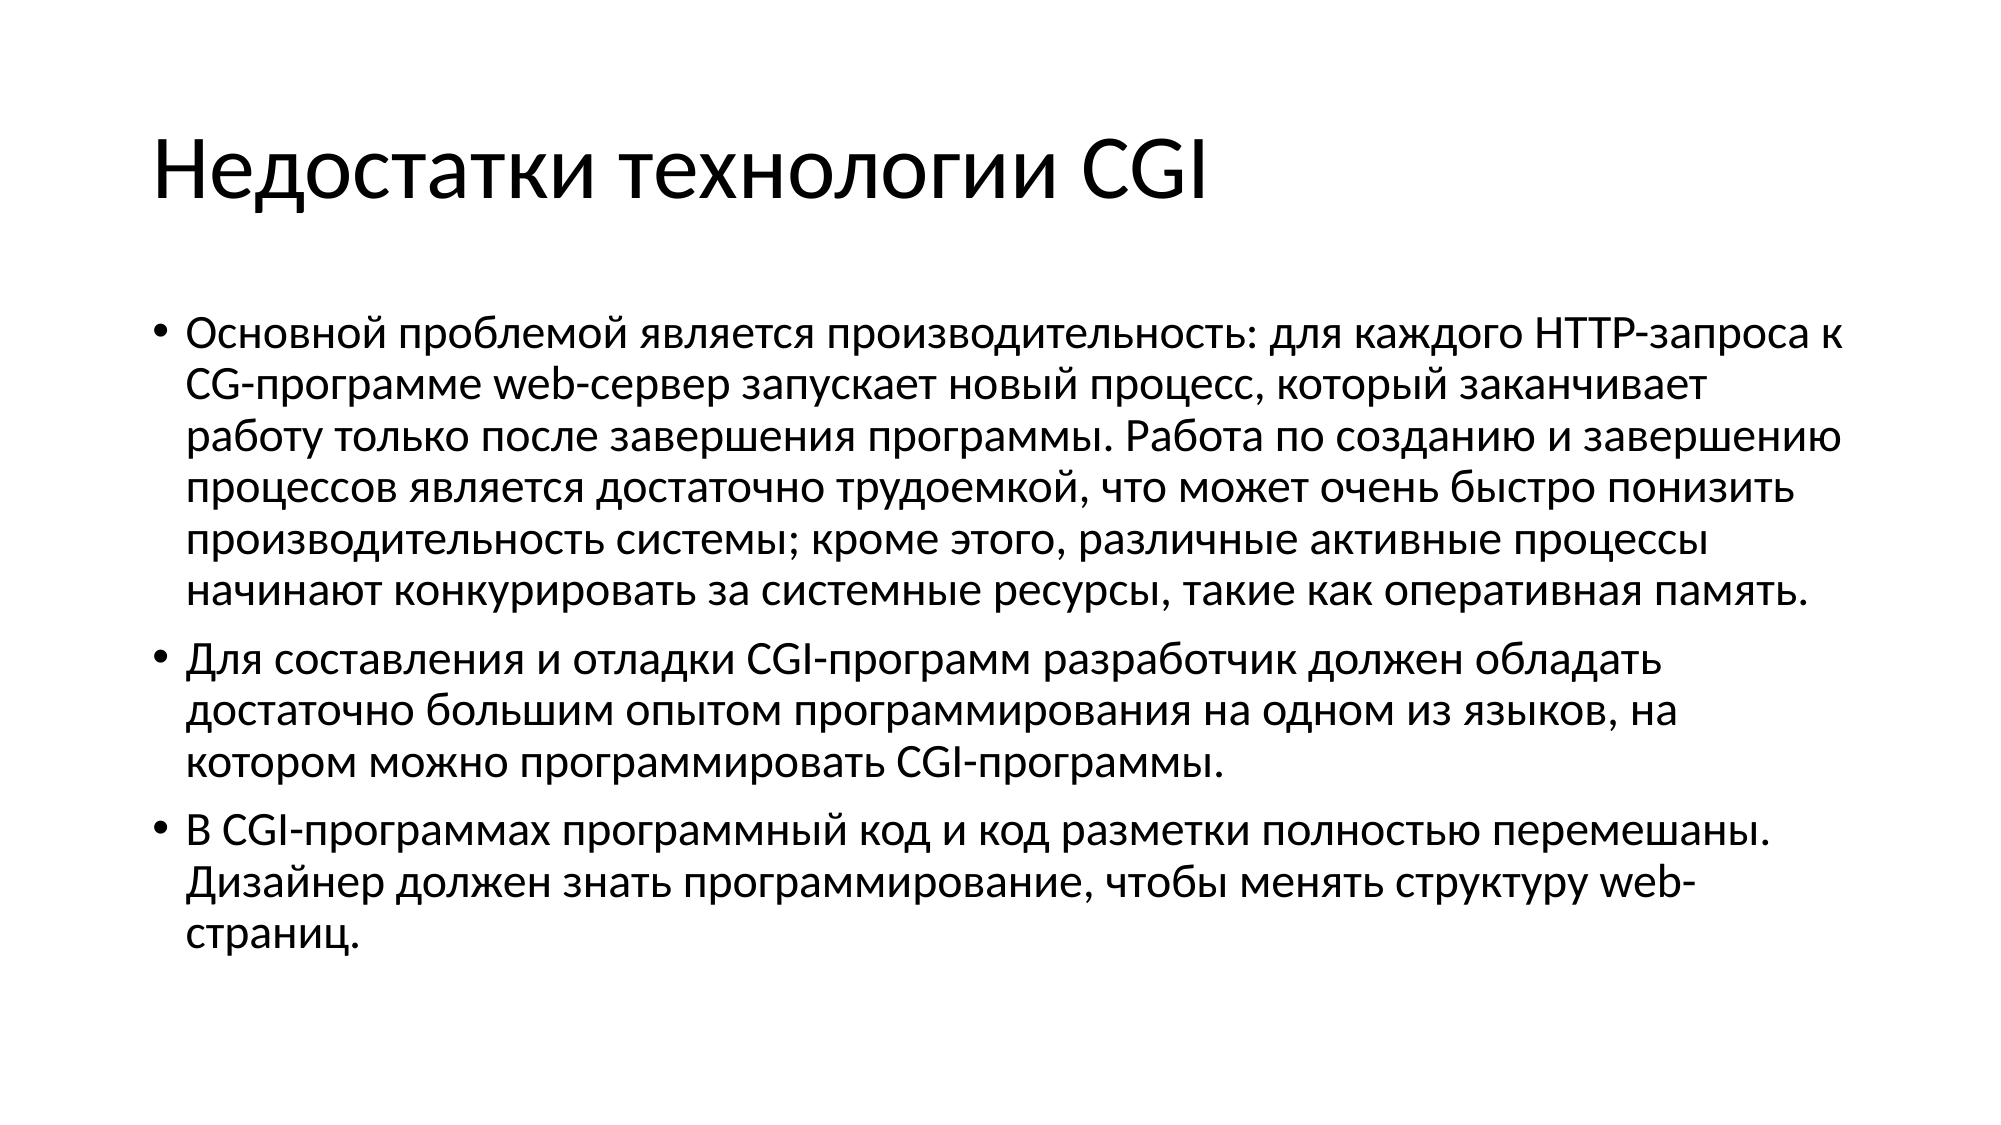

# Недостатки технологии CGI
Основной проблемой является производительность: для каждого HTTP-запроса к CG-программе web-сервер запускает новый процесс, который заканчивает работу только после завершения программы. Работа по созданию и завершению процессов является достаточно трудоемкой, что может очень быстро понизить производительность системы; кроме этого, различные активные процессы начинают конкурировать за системные ресурсы, такие как оперативная память.
Для составления и отладки CGI-программ разработчик должен обладать достаточно большим опытом программирования на одном из языков, на котором можно программировать CGI-программы.
В CGI-программах программный код и код разметки полностью перемешаны. Дизайнер должен знать программирование, чтобы менять структуру web-страниц.